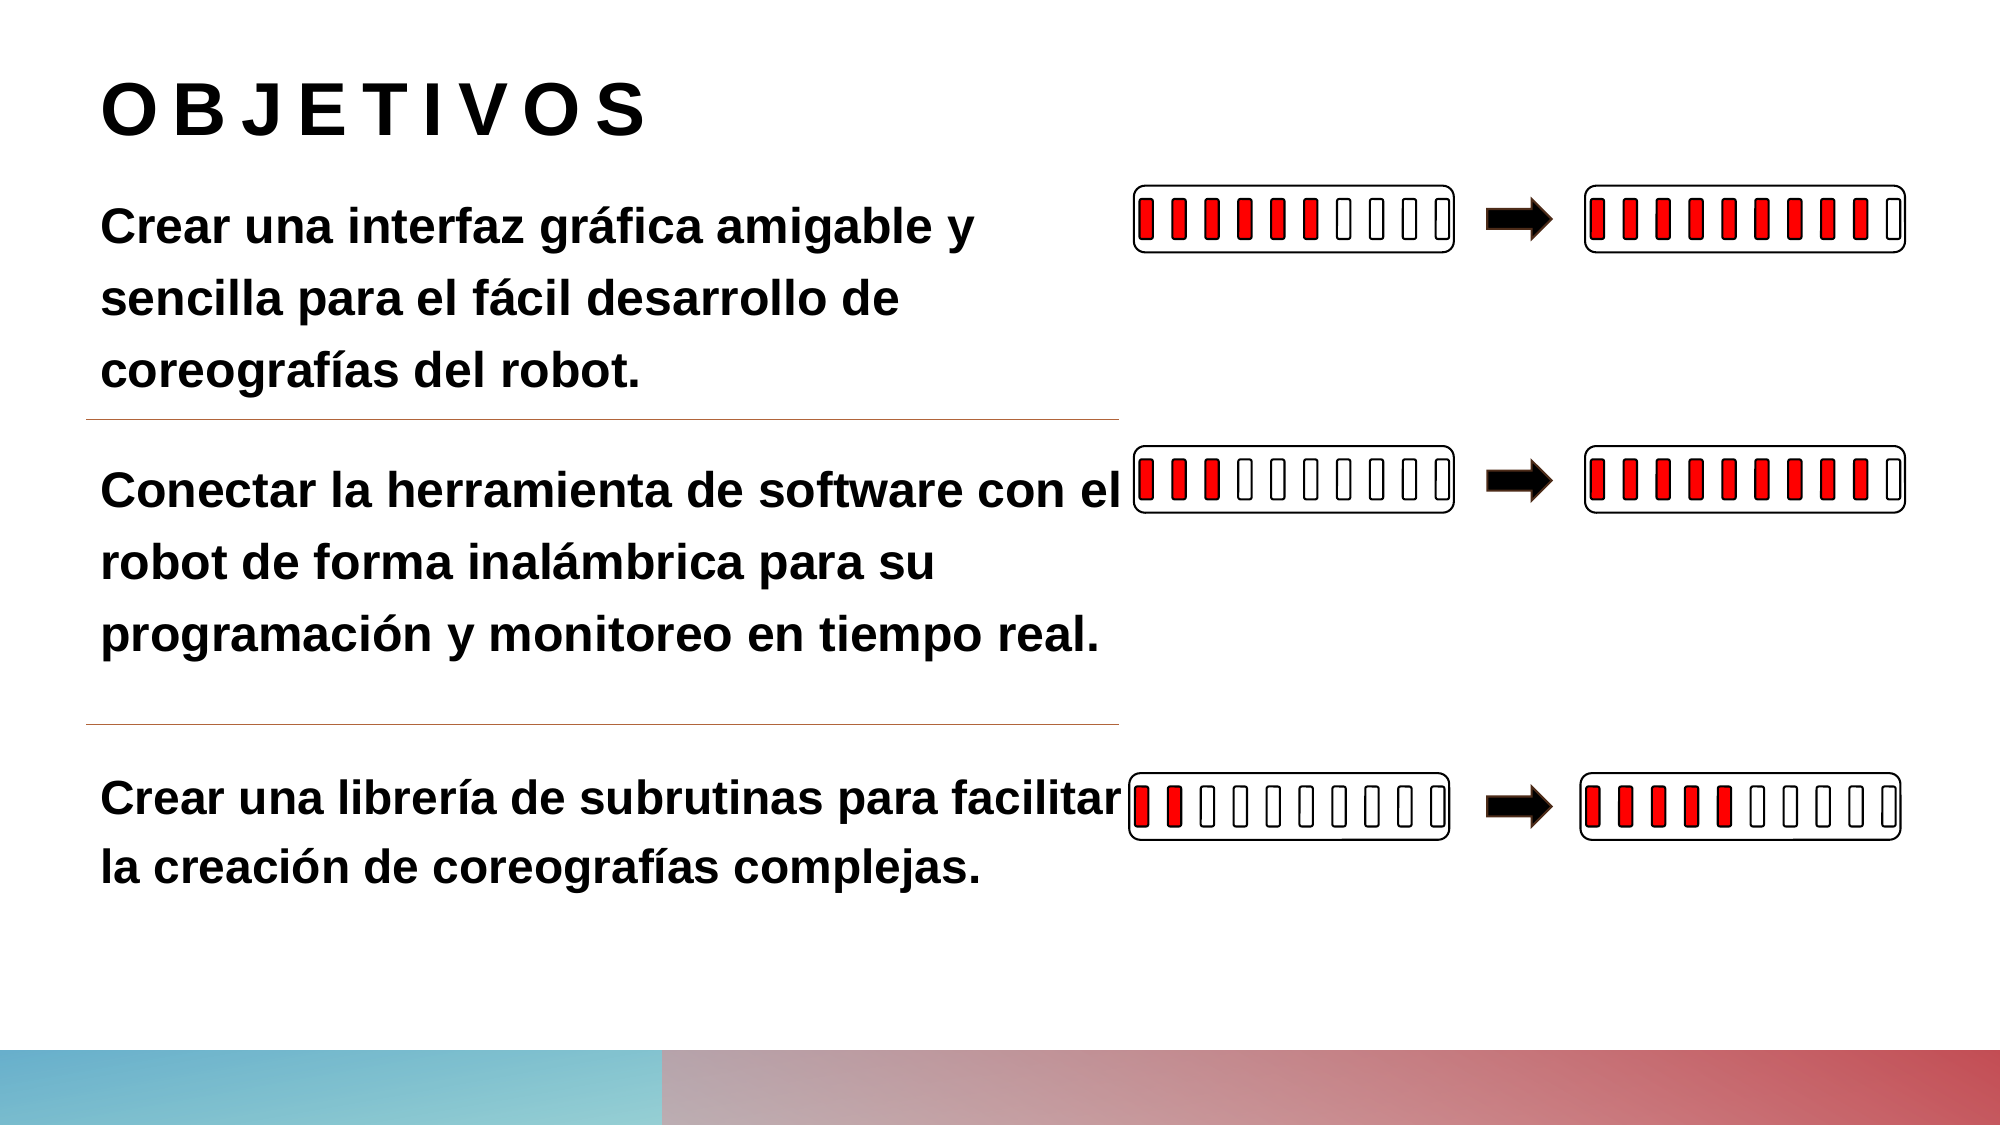

# Objetivos
Crear una interfaz gráfica amigable y sencilla para el fácil desarrollo de coreografías del robot.

Conectar la herramienta de software con el robot de forma inalámbrica para su programación y monitoreo en tiempo real.

Crear una librería de subrutinas para facilitar la creación de coreografías complejas.